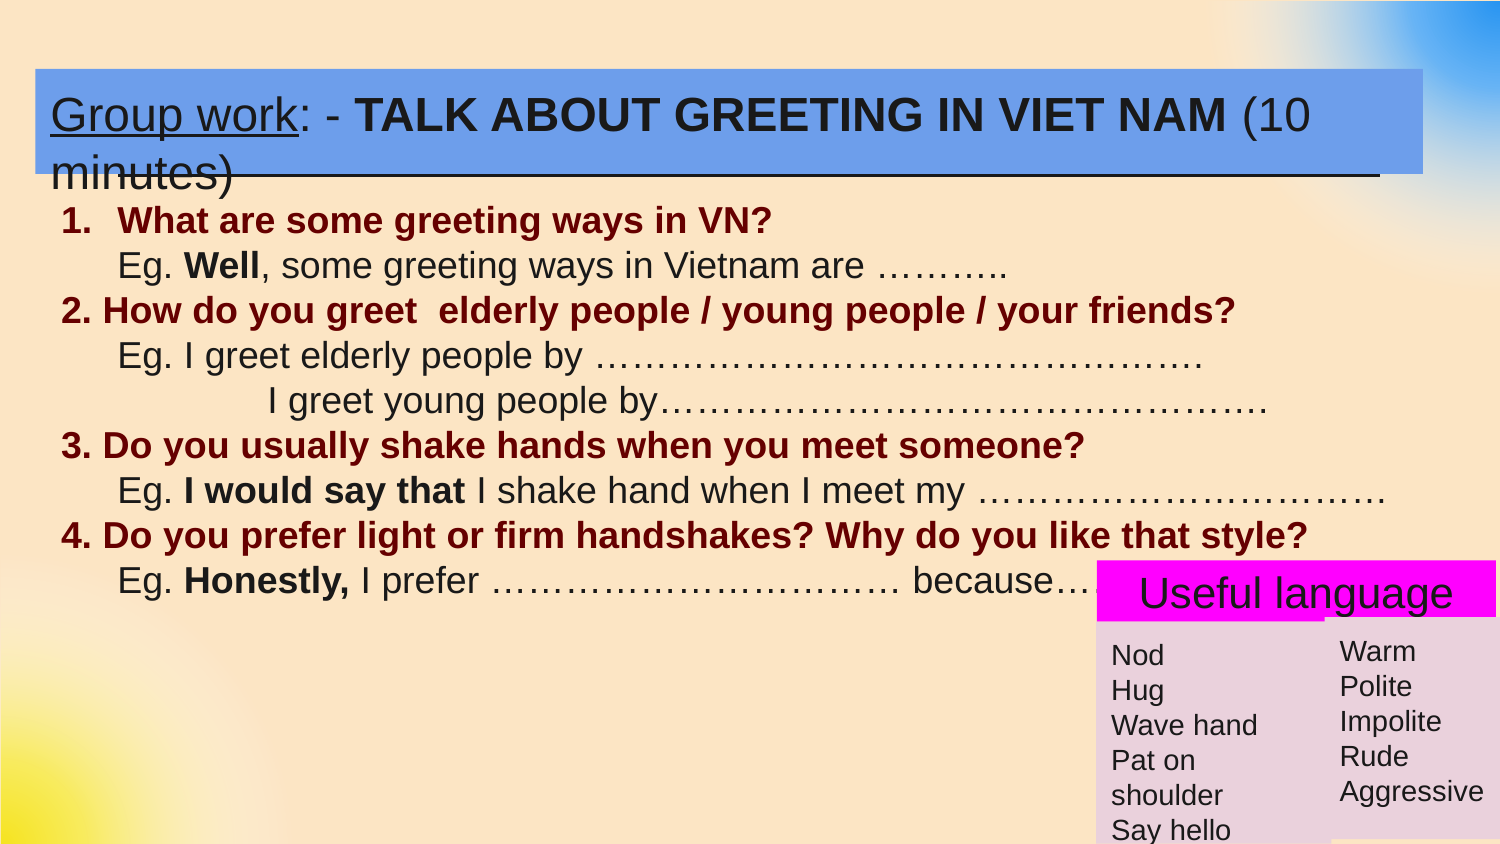

# Group work: - TALK ABOUT GREETING IN VIET NAM (10 minutes)
What are some greeting ways in VN?
Eg. Well, some greeting ways in Vietnam are ………..
2. How do you greet  elderly people / young people / your friends?
Eg. I greet elderly people by ………………………………………….
	I greet young people by………………………………………….
3. Do you usually shake hands when you meet someone?
Eg. I would say that I shake hand when I meet my ……………………………
4. Do you prefer light or firm handshakes? Why do you like that style?
Eg. Honestly, I prefer …………………………… because………………………

Useful language
Warm
Polite
Impolite
Rude
Aggressive

Nod
Hug
Wave hand
Pat on shoulder
Say hello